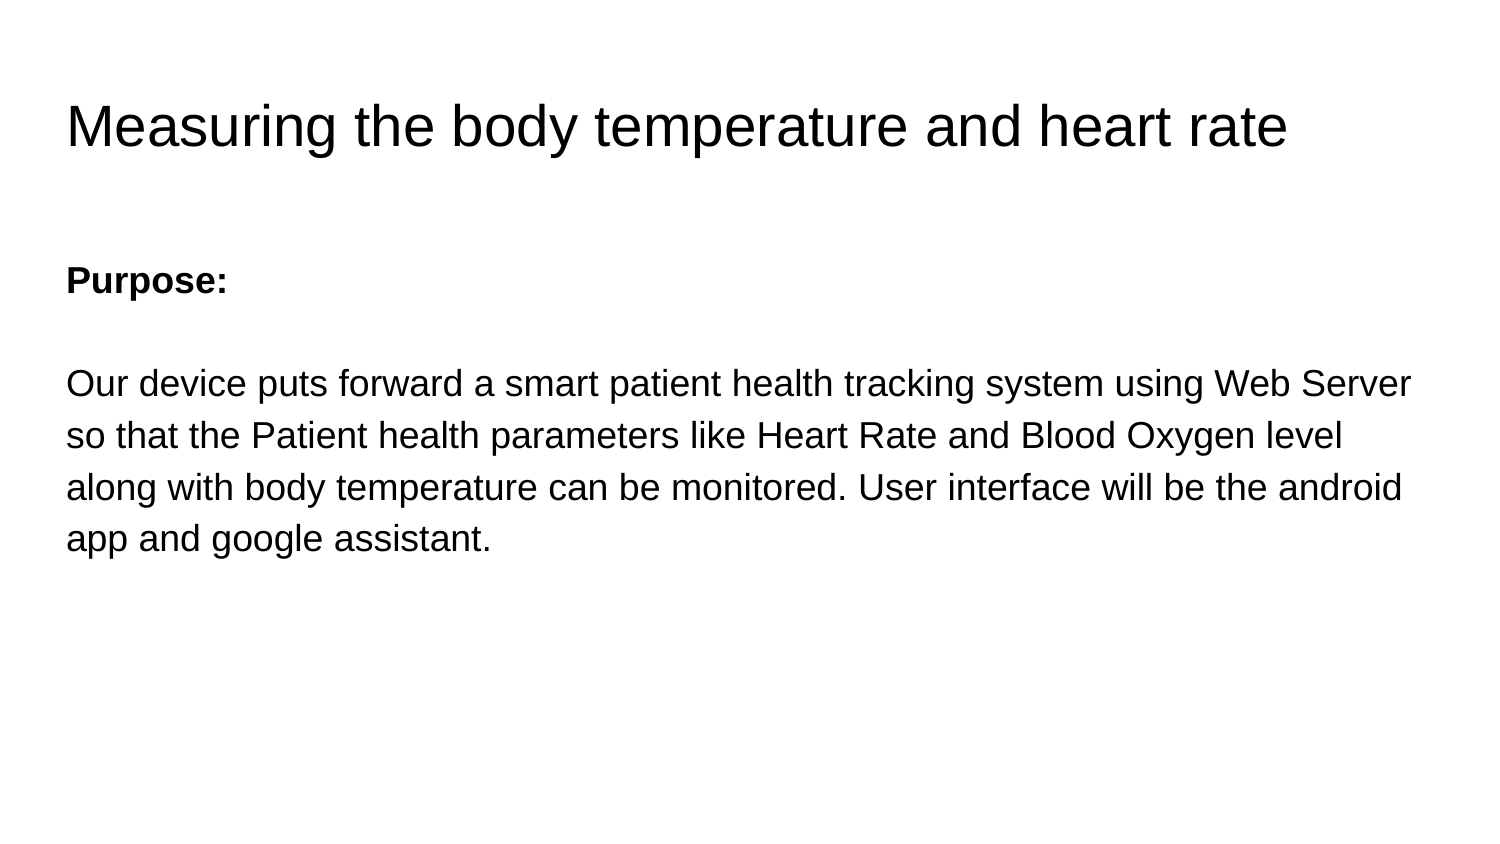

# Measuring the body temperature and heart rate

Purpose:

Our device puts forward a smart patient health tracking system using Web Server so that the Patient health parameters like Heart Rate and Blood Oxygen level along with body temperature can be monitored. User interface will be the android app and google assistant.